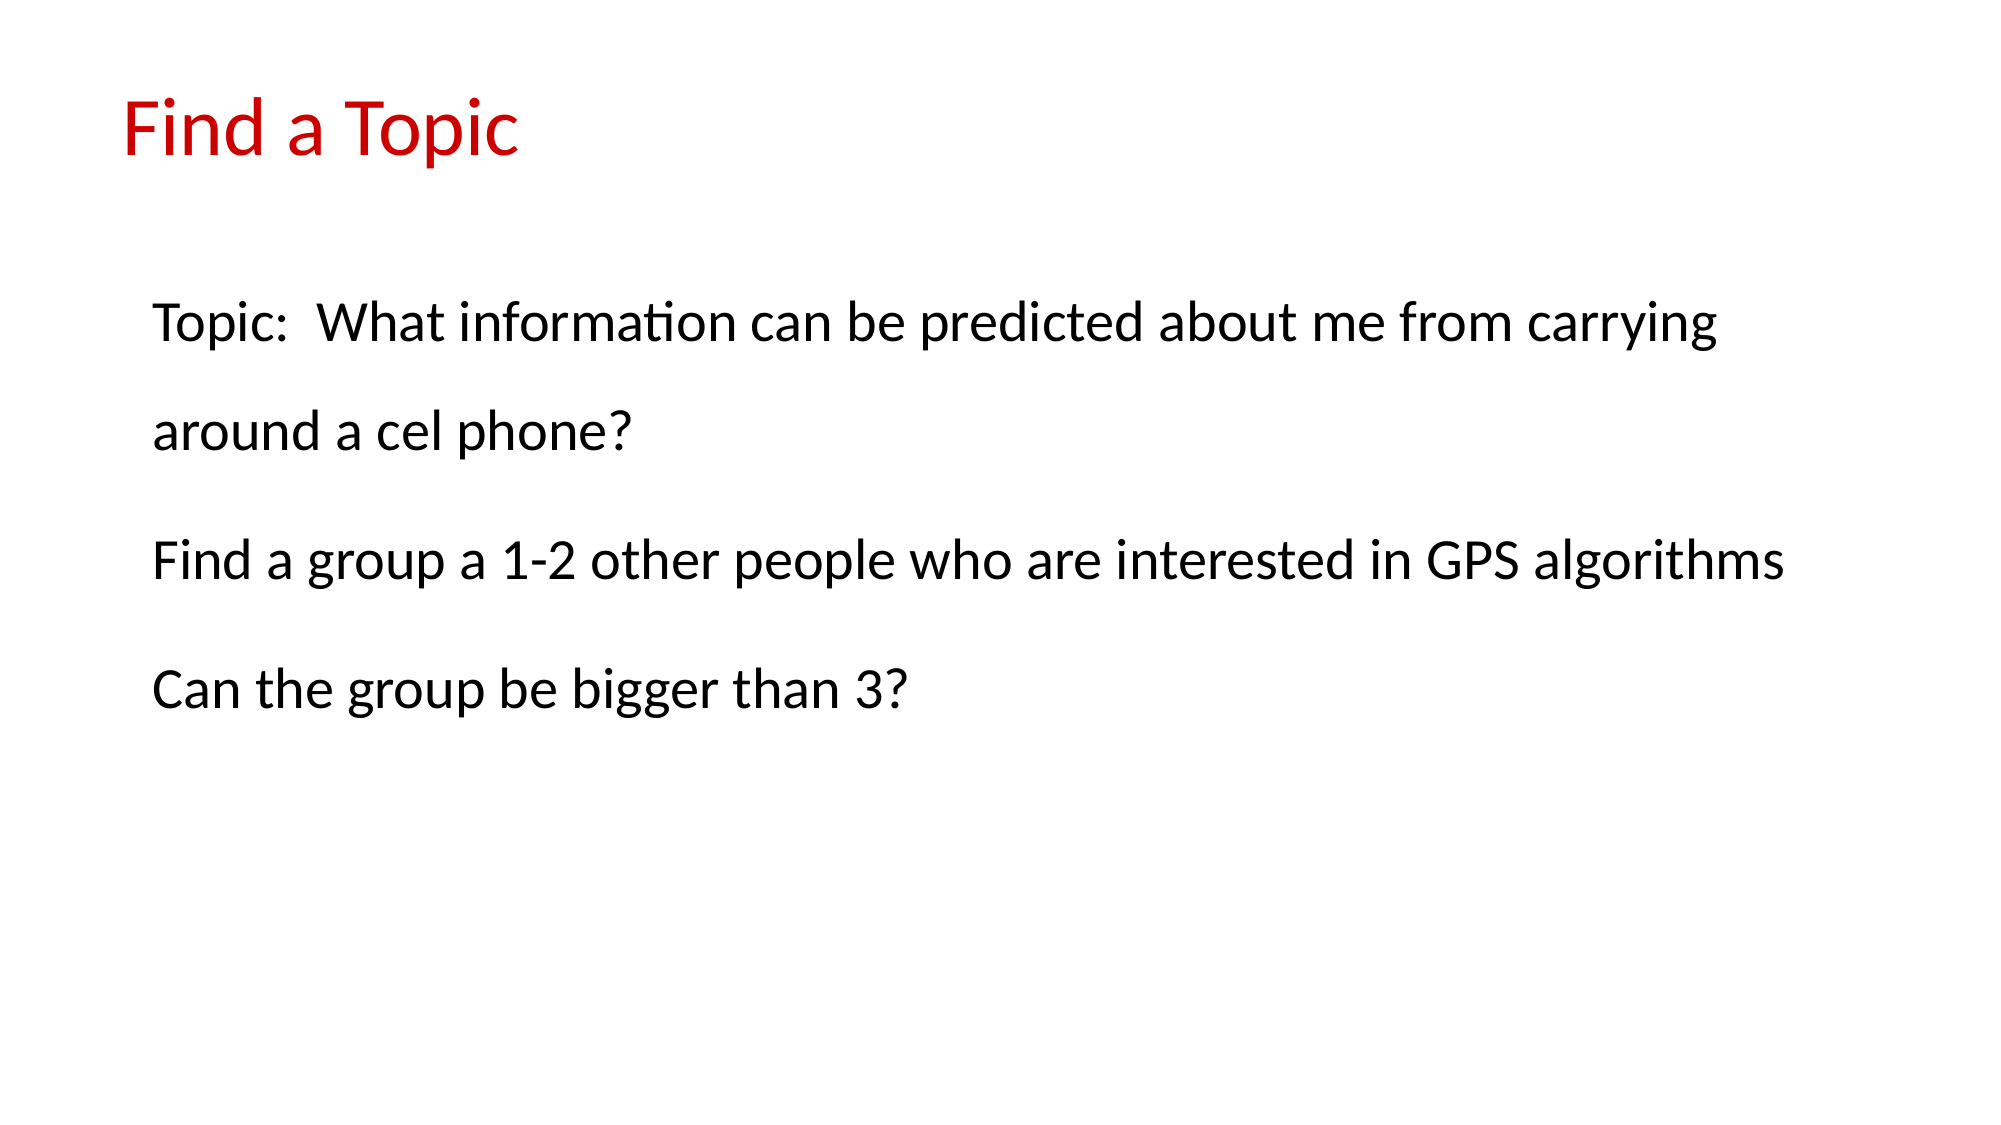

# Find a Topic
Topic:  What information can be predicted about me from carrying around a cel phone?
Find a group a 1-2 other people who are interested in GPS algorithms
Can the group be bigger than 3?